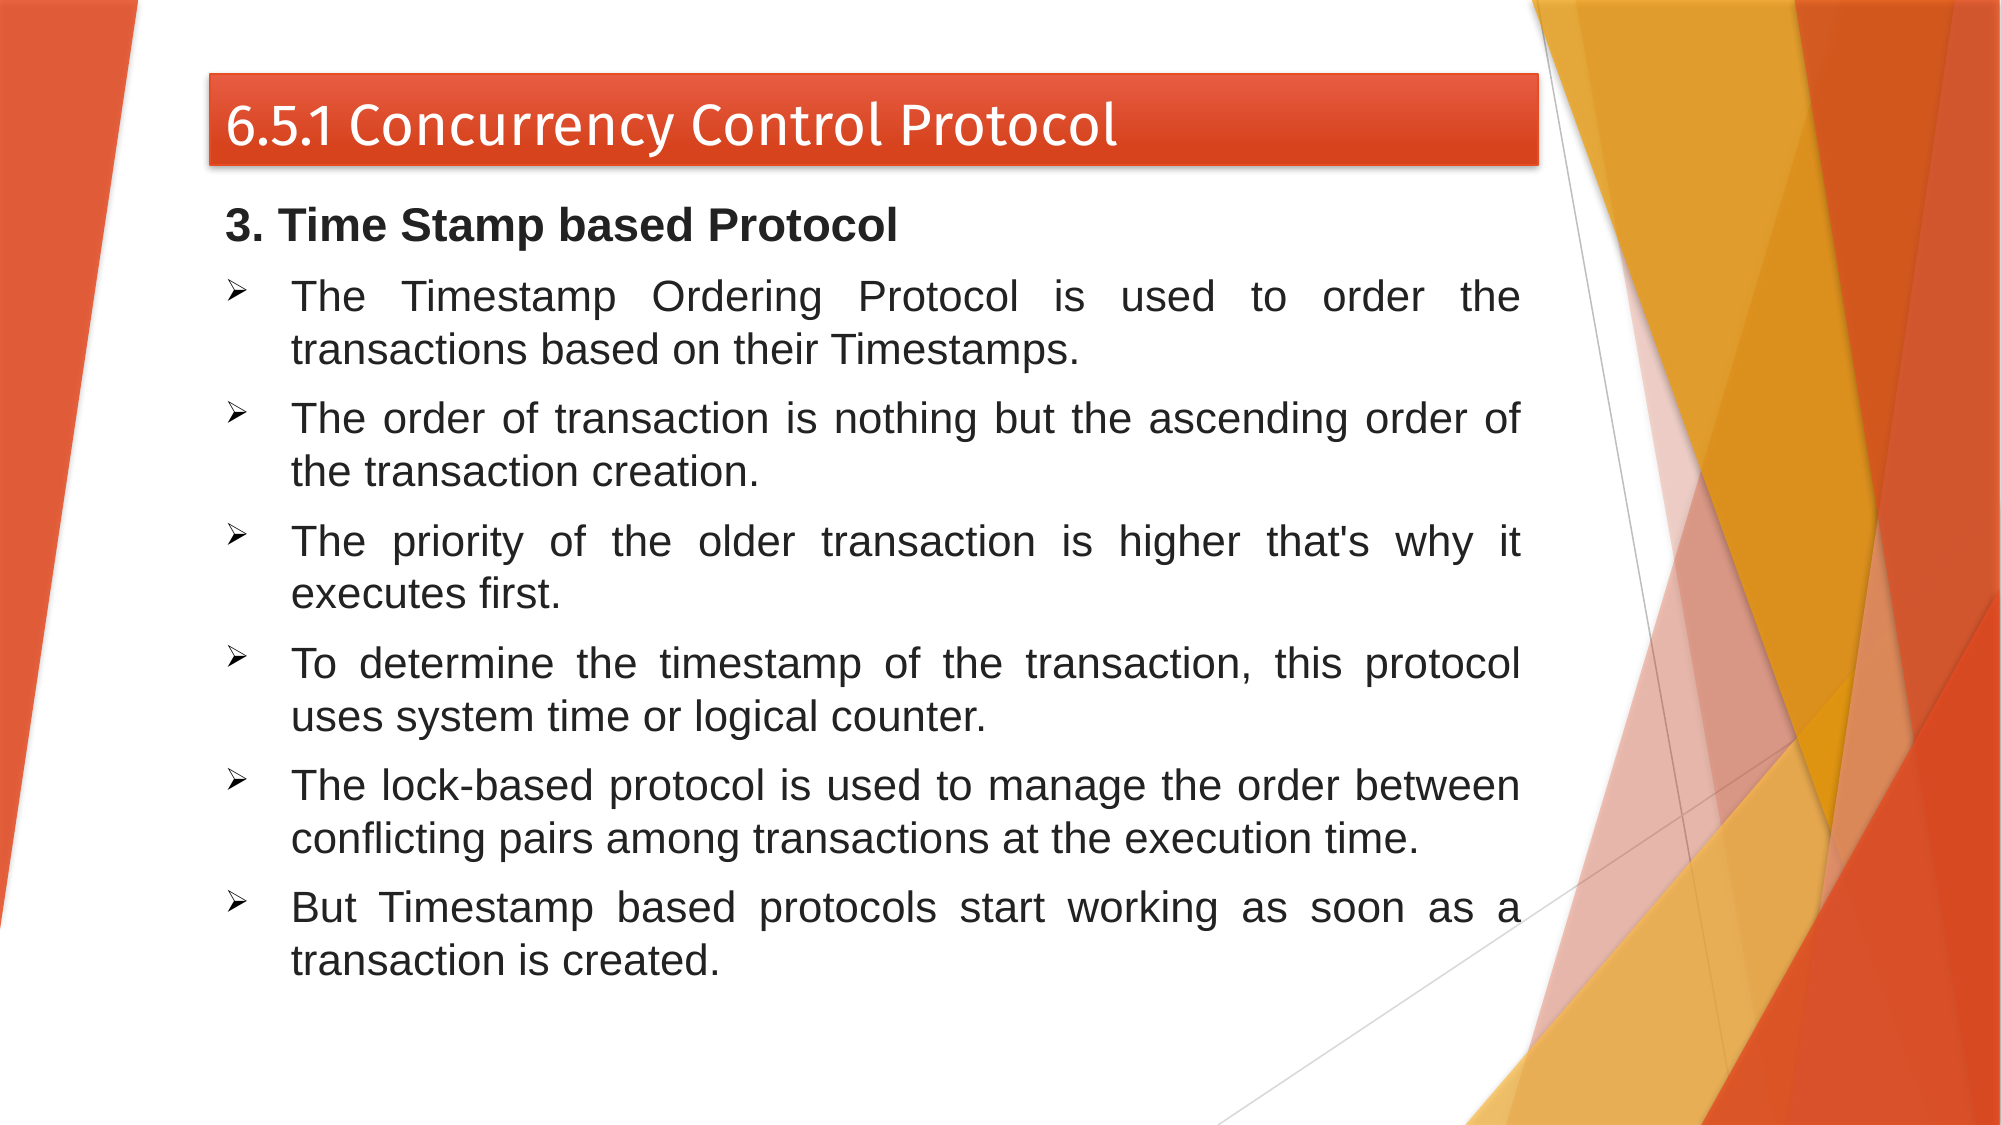

# 6.5.1 Concurrency Control Protocol
3. Time Stamp based Protocol
The Timestamp Ordering Protocol is used to order the transactions based on their Timestamps.
The order of transaction is nothing but the ascending order of the transaction creation.
The priority of the older transaction is higher that's why it executes first.
To determine the timestamp of the transaction, this protocol uses system time or logical counter.
The lock-based protocol is used to manage the order between conflicting pairs among transactions at the execution time.
But Timestamp based protocols start working as soon as a transaction is created.